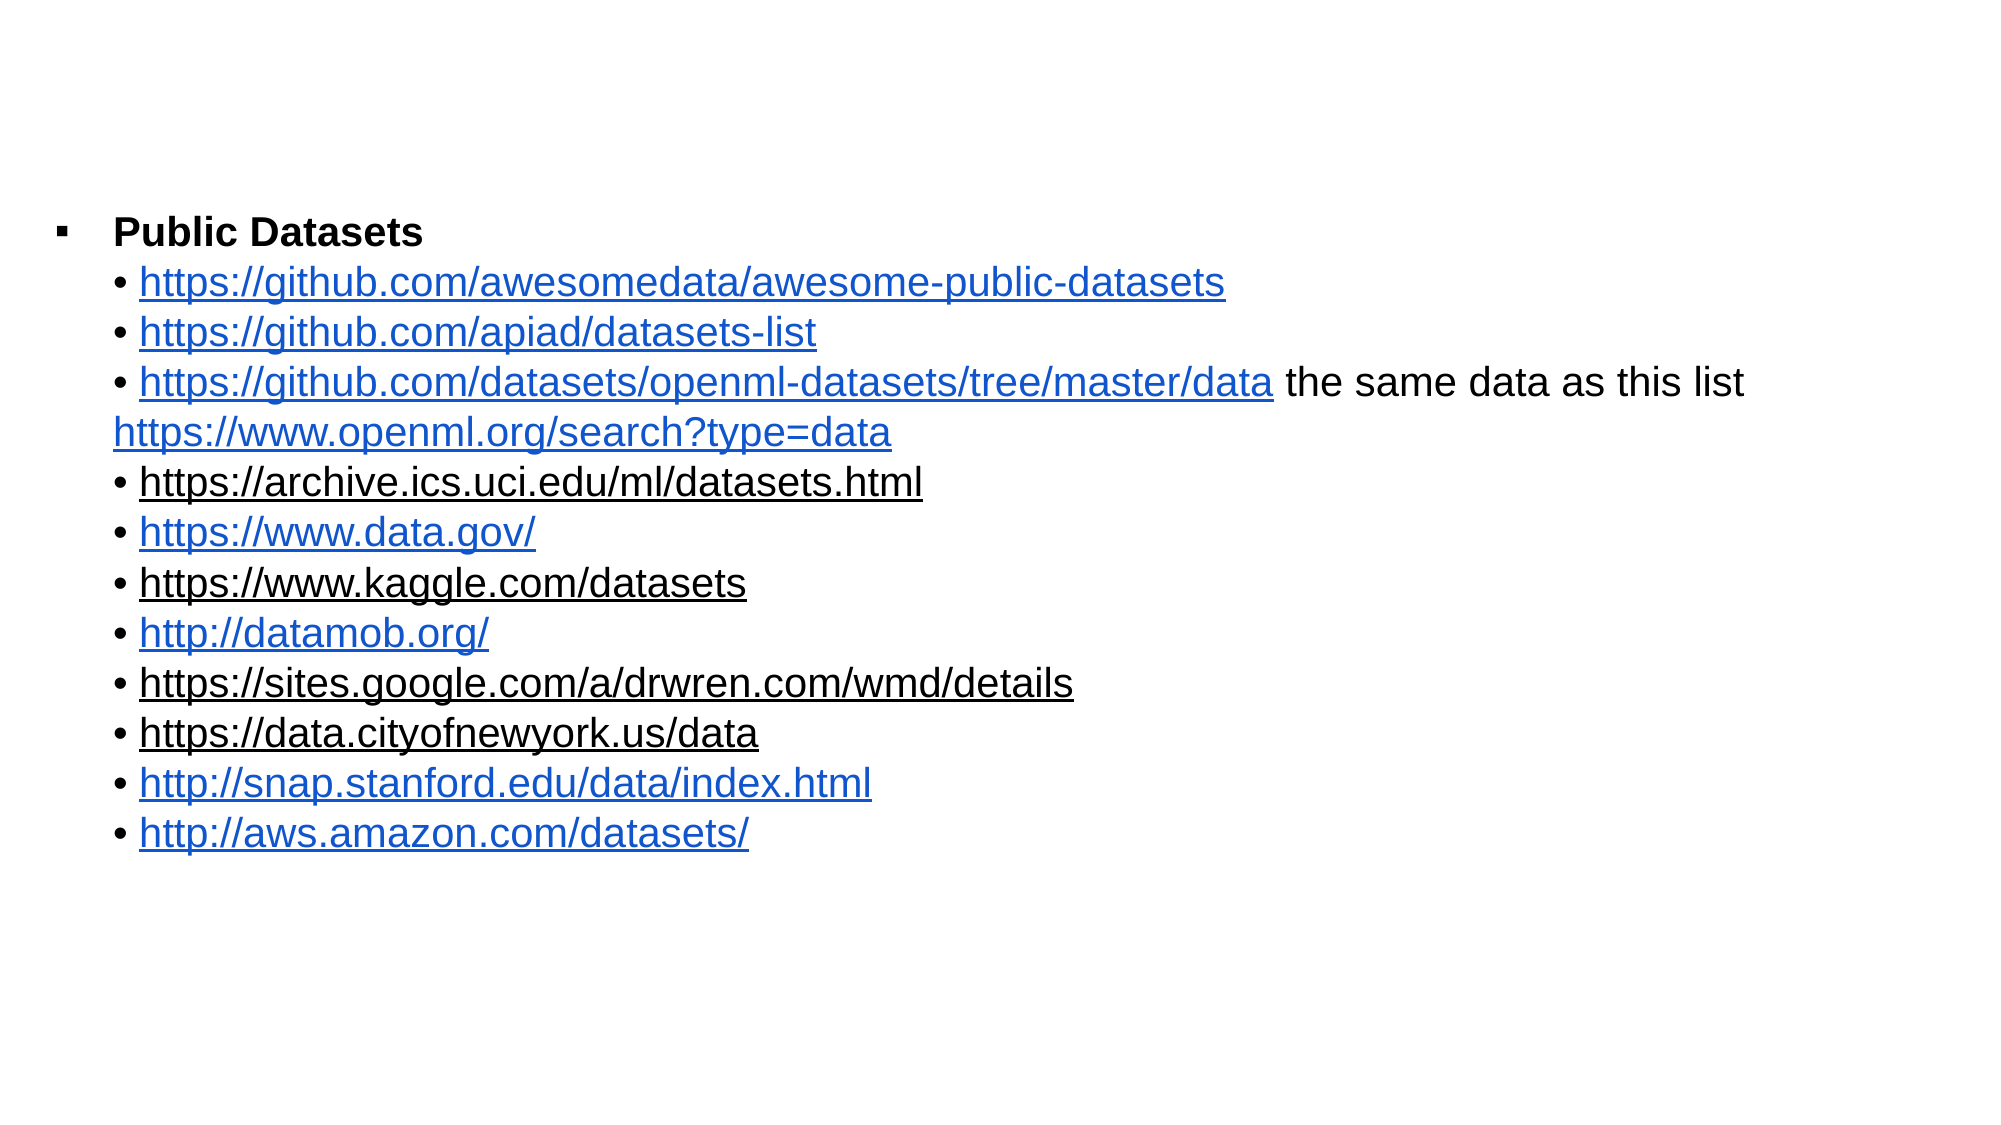

#
Public Datasets
• https://github.com/awesomedata/awesome-public-datasets
• https://github.com/apiad/datasets-list
• https://github.com/datasets/openml-datasets/tree/master/data the same data as this list
https://www.openml.org/search?type=data
• https://archive.ics.uci.edu/ml/datasets.html
• https://www.data.gov/
• https://www.kaggle.com/datasets
• http://datamob.org/
• https://sites.google.com/a/drwren.com/wmd/details
• https://data.cityofnewyork.us/data
• http://snap.stanford.edu/data/index.html
• http://aws.amazon.com/datasets/